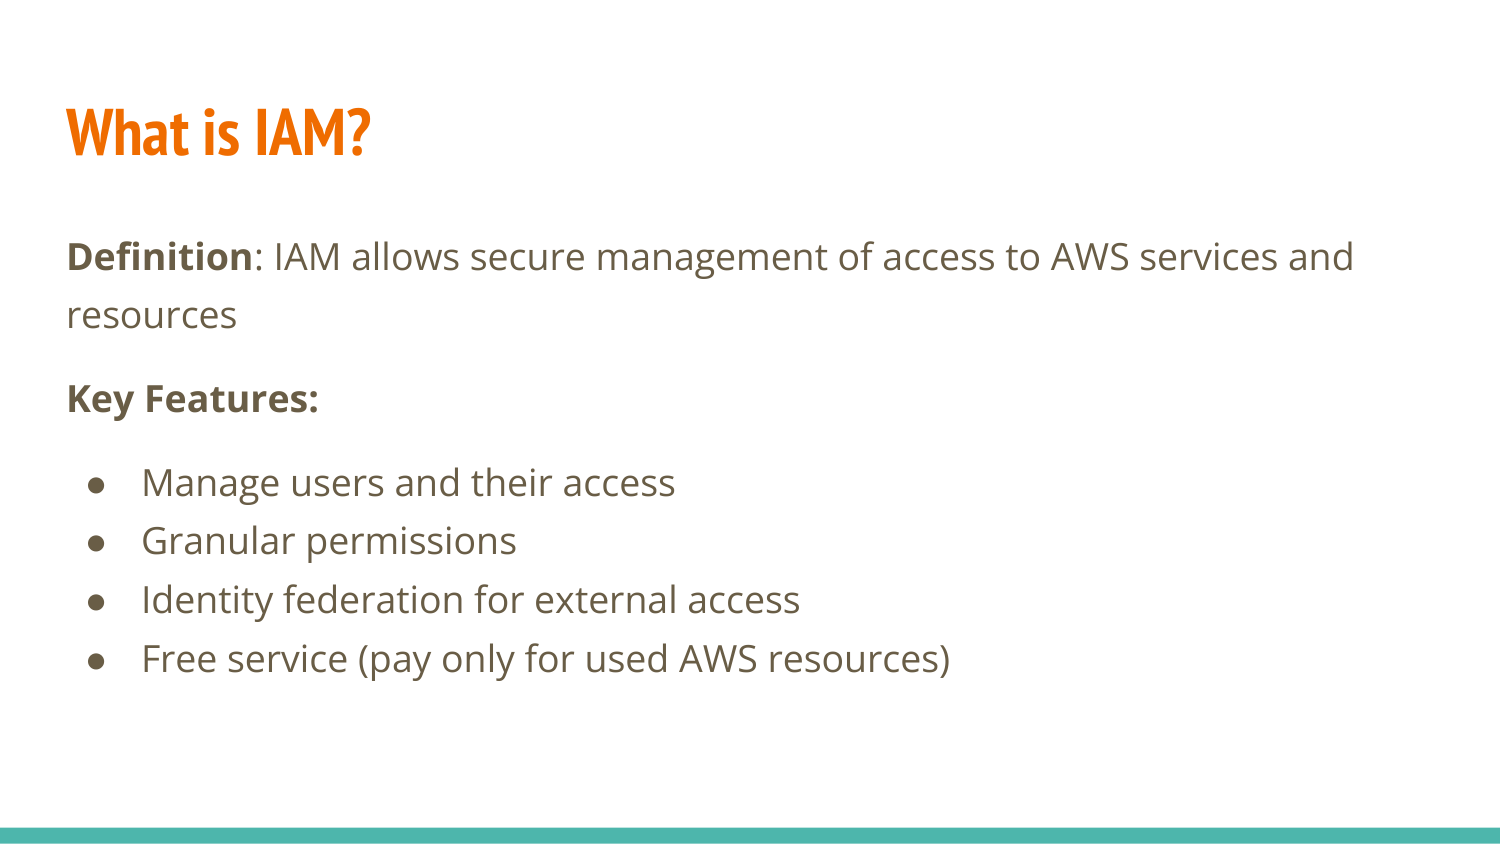

# What is IAM?
Definition: IAM allows secure management of access to AWS services and resources
Key Features:
Manage users and their access
Granular permissions
Identity federation for external access
Free service (pay only for used AWS resources)